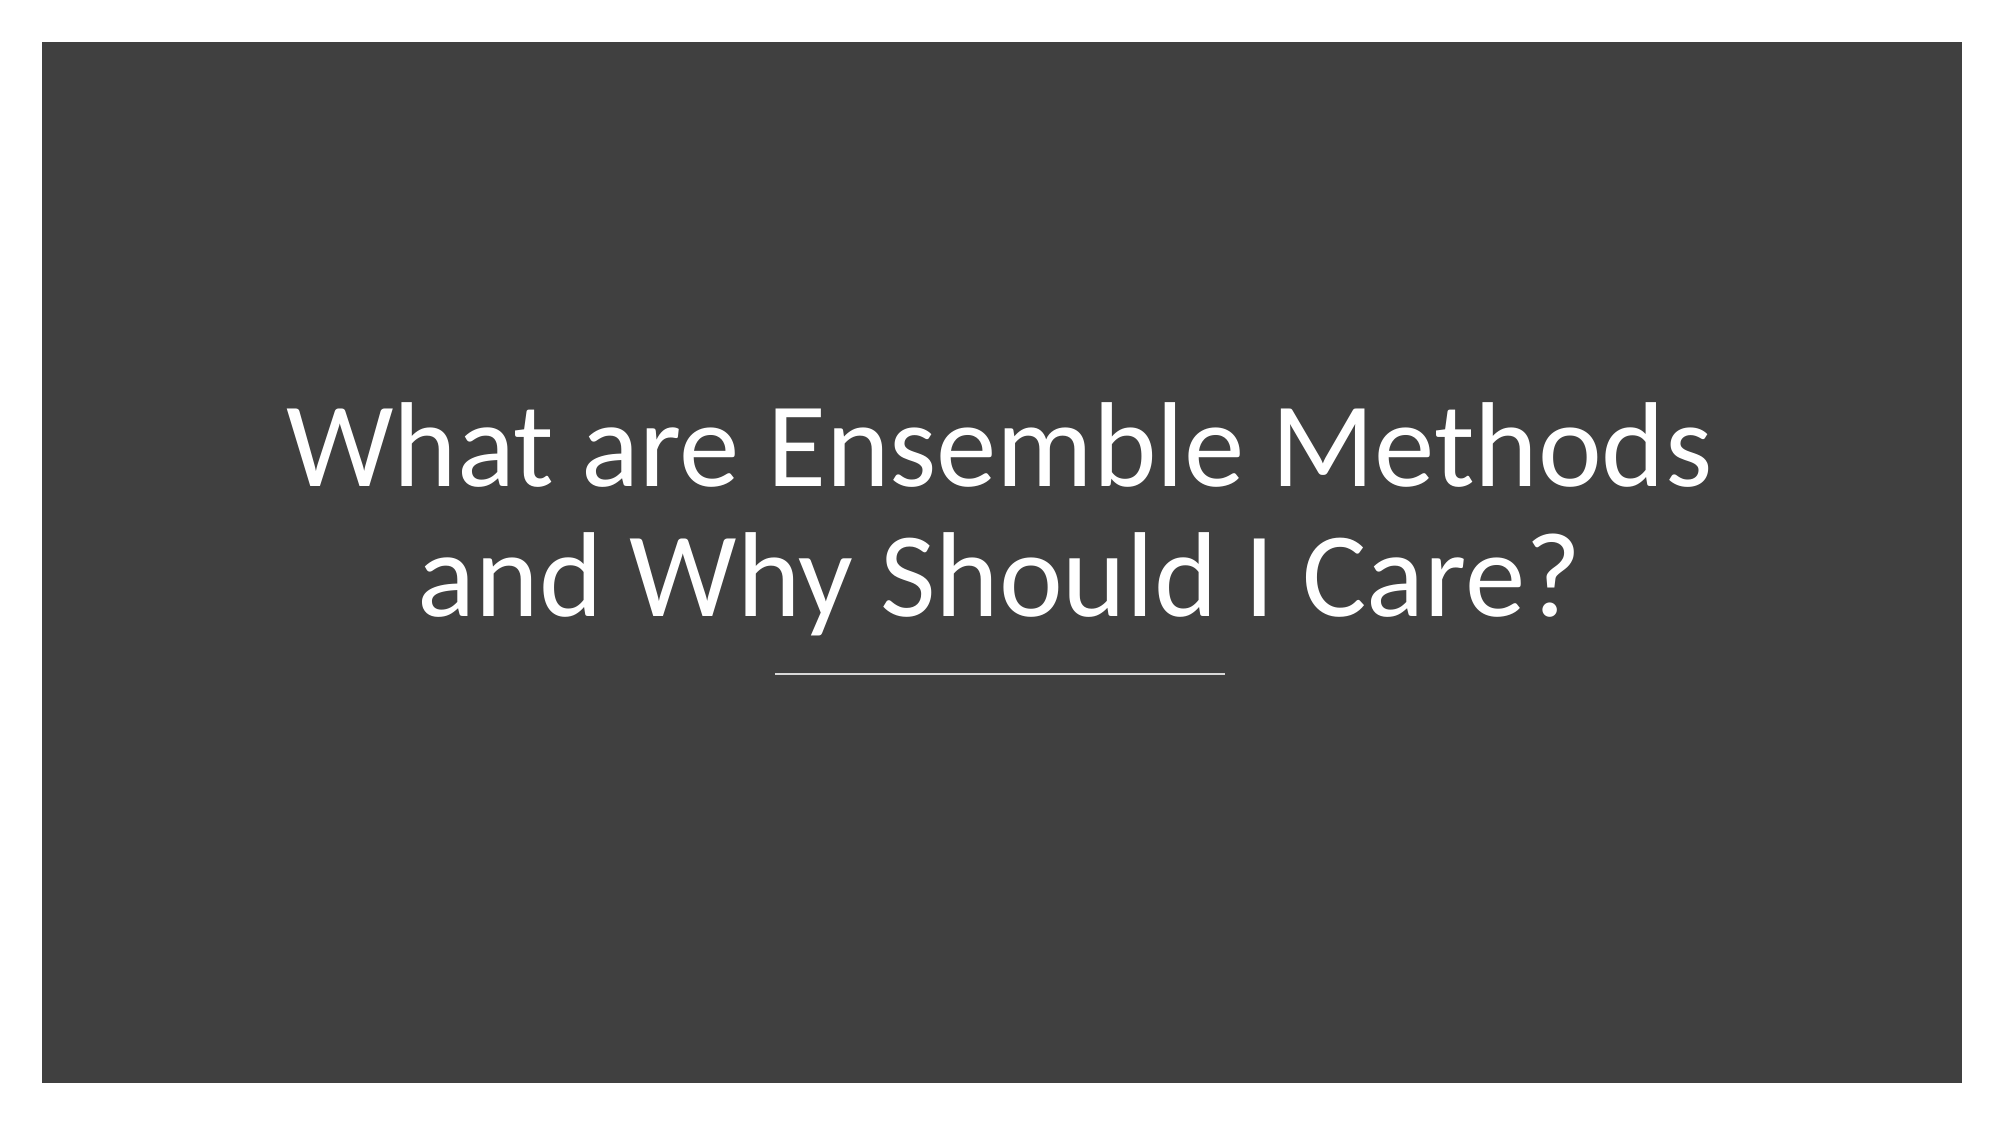

# What are Ensemble Methods and Why Should I Care?